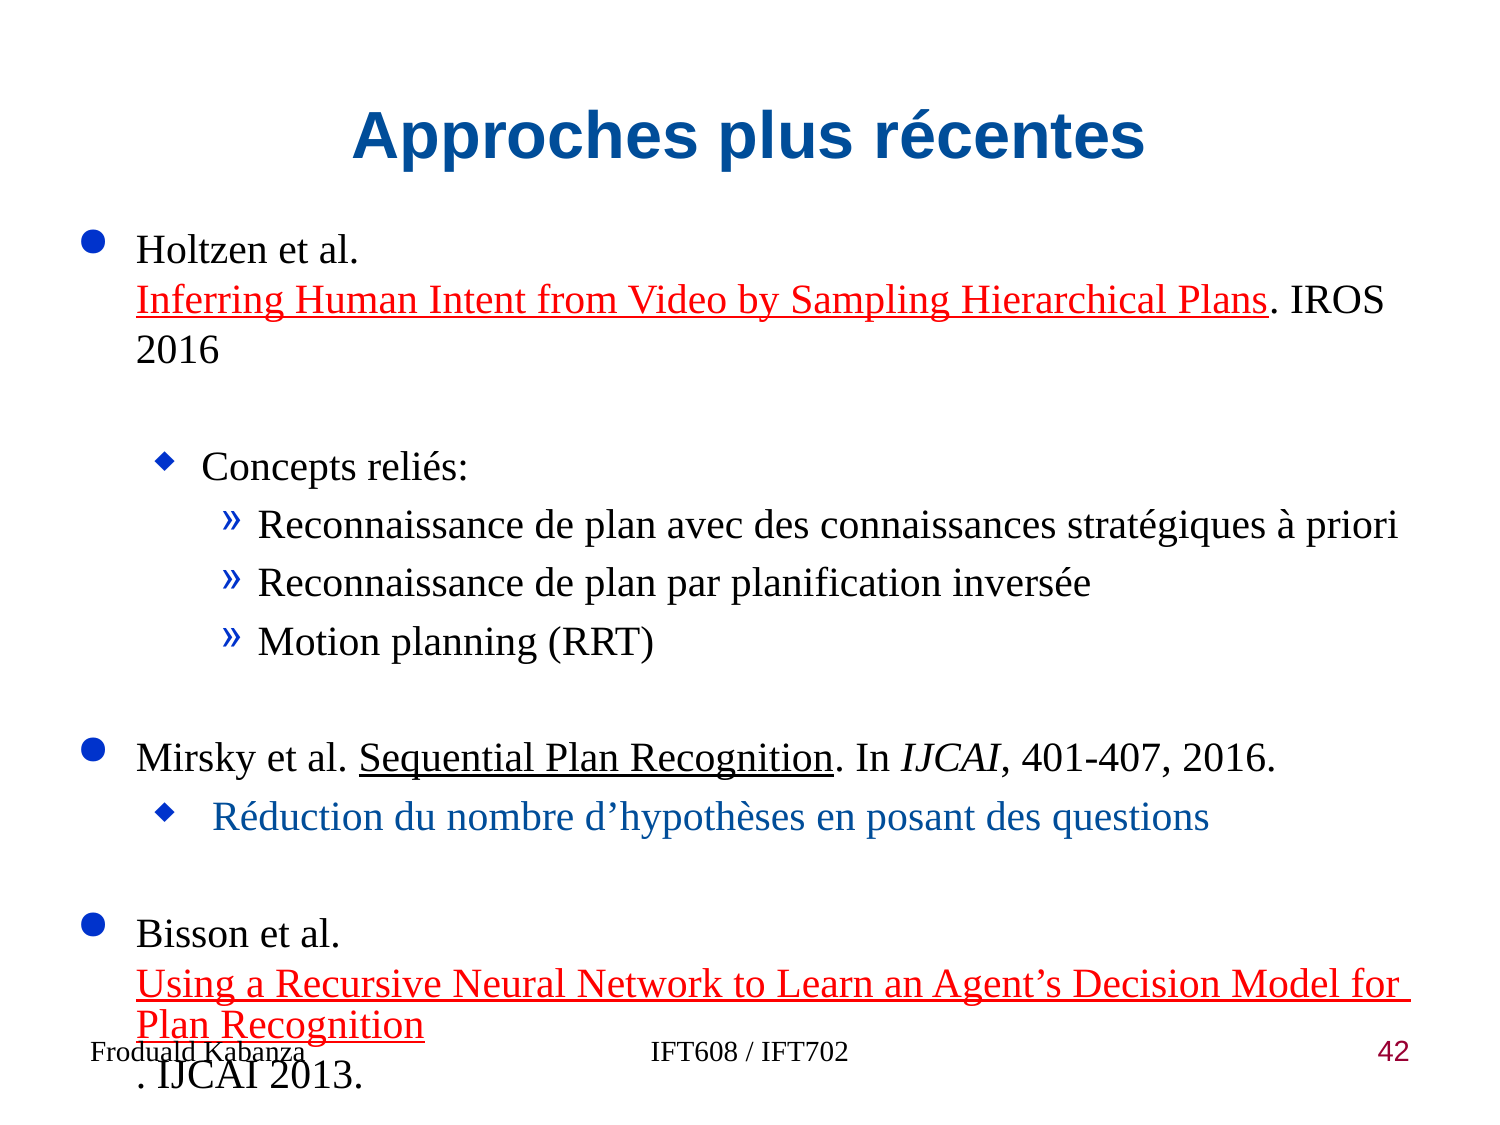

# Approches plus récentes
Holtzen et al. Inferring Human Intent from Video by Sampling Hierarchical Plans. IROS 2016

Concepts reliés:
Reconnaissance de plan avec des connaissances stratégiques à priori
Reconnaissance de plan par planification inversée
Motion planning (RRT)

Mirsky et al. Sequential Plan Recognition. In IJCAI, 401-407, 2016.
 Réduction du nombre d’hypothèses en posant des questions

Bisson et al. Using a Recursive Neural Network to Learn an Agent’s Decision Model for Plan Recognition. IJCAI 2013.

Froduald Kabanza
IFT608 / IFT702
42